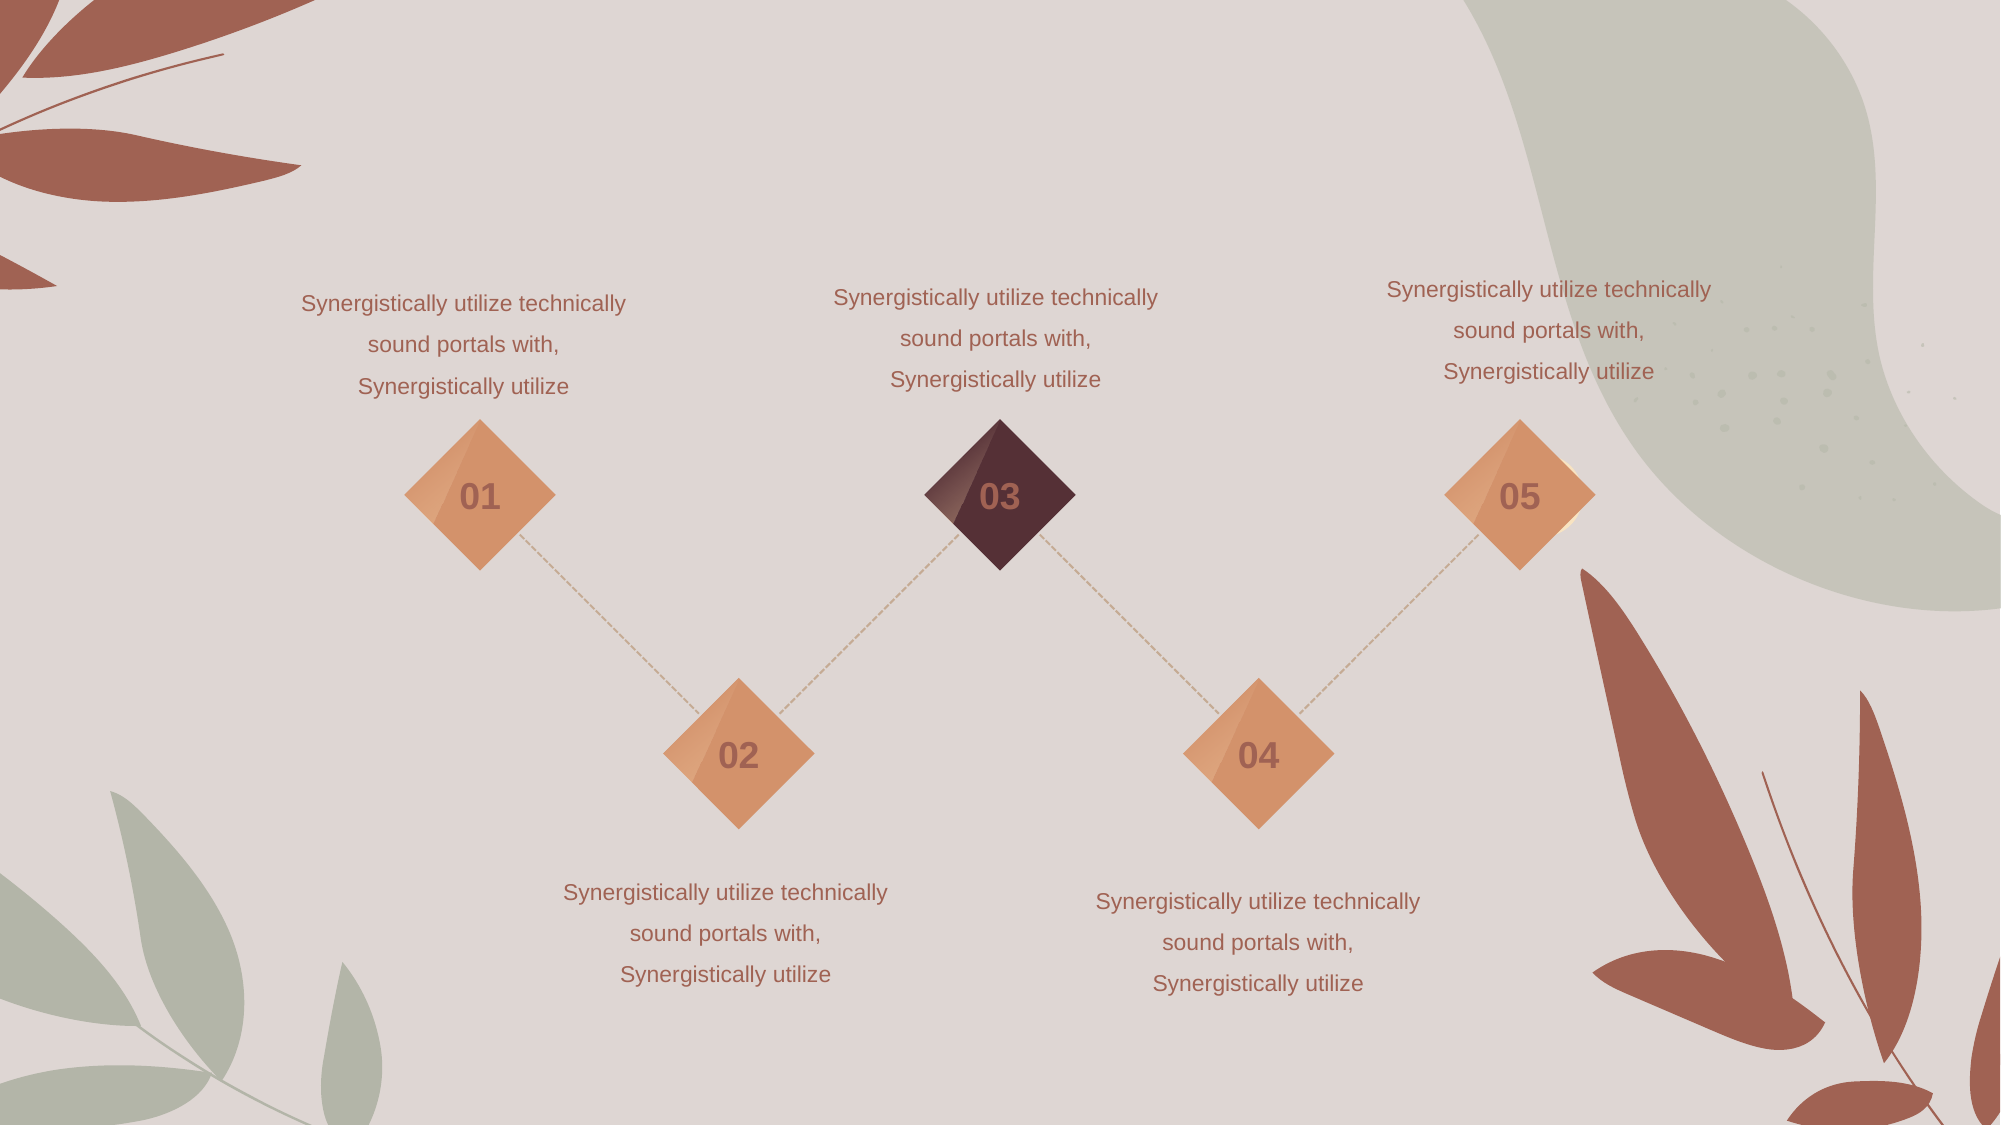

Synergistically utilize technically sound portals with, Synergistically utilize
Synergistically utilize technically sound portals with, Synergistically utilize
Synergistically utilize technically sound portals with, Synergistically utilize
01

03

05

02

04

Synergistically utilize technically sound portals with, Synergistically utilize
Synergistically utilize technically sound portals with, Synergistically utilize